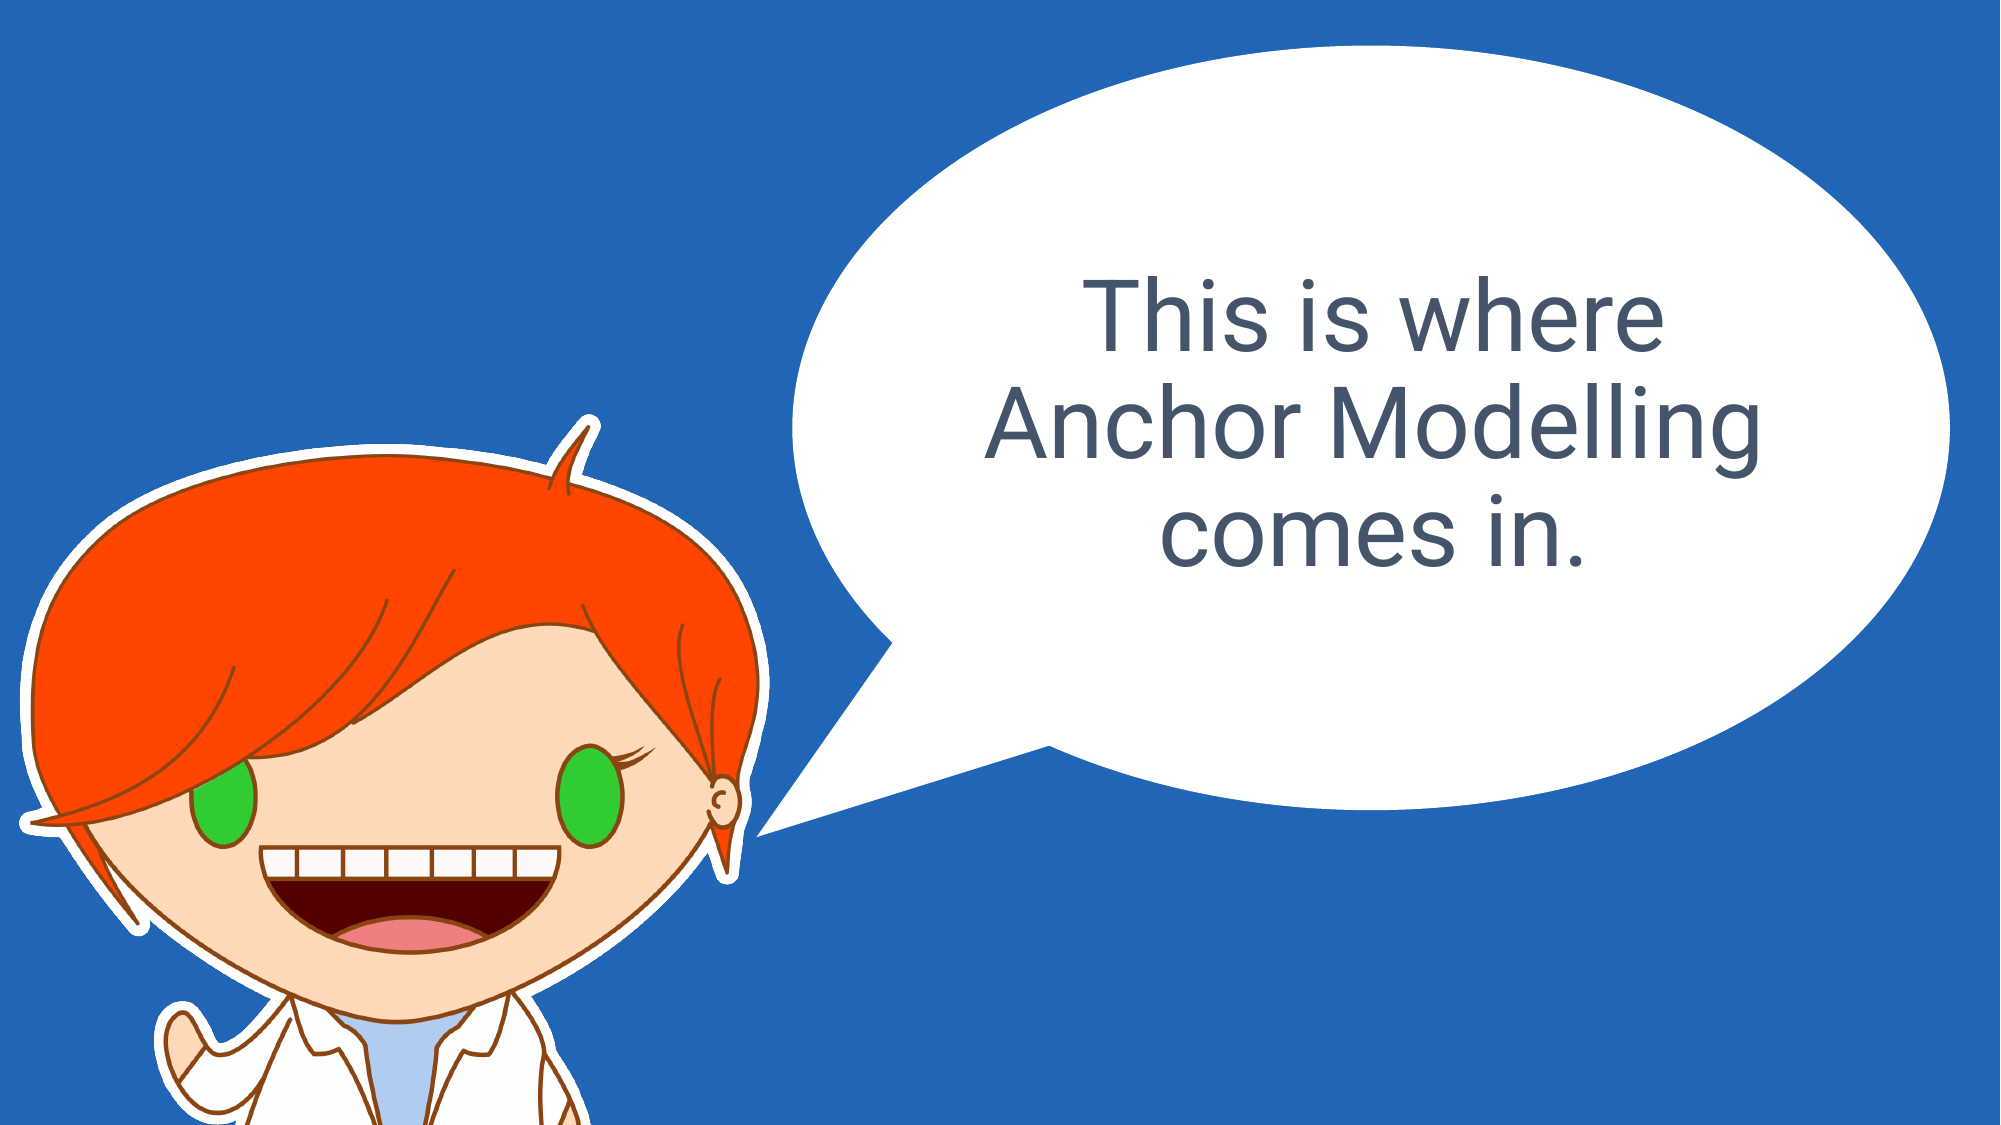

This is where Anchor Modelling comes in.